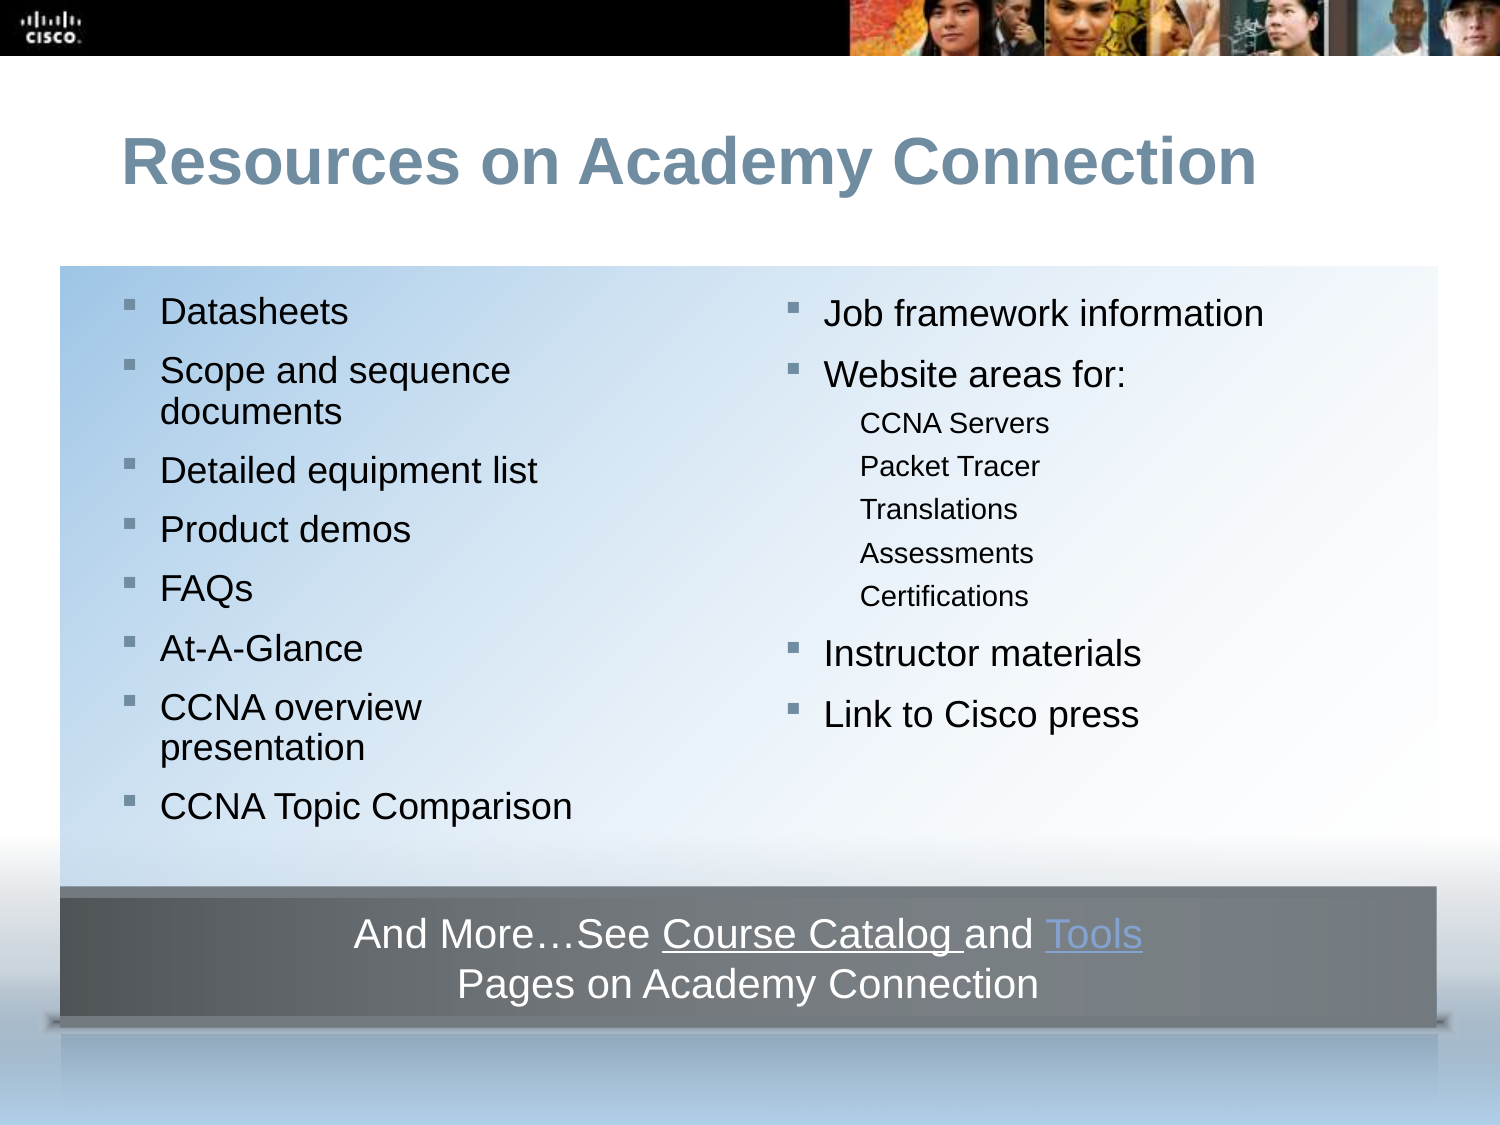

Resources on Academy Connection

Datasheets
Scope and sequence
documents
Detailed equipment list
Product demos
FAQs
At-A-Glance
CCNA overview
presentation
CCNA Topic Comparison
Job framework information
Website areas for:
CCNA Servers
Packet Tracer
Translations
Assessments
Certifications
Instructor materials
Link to Cisco press

And More…See Course Catalog and Tools
Pages on Academy Connection